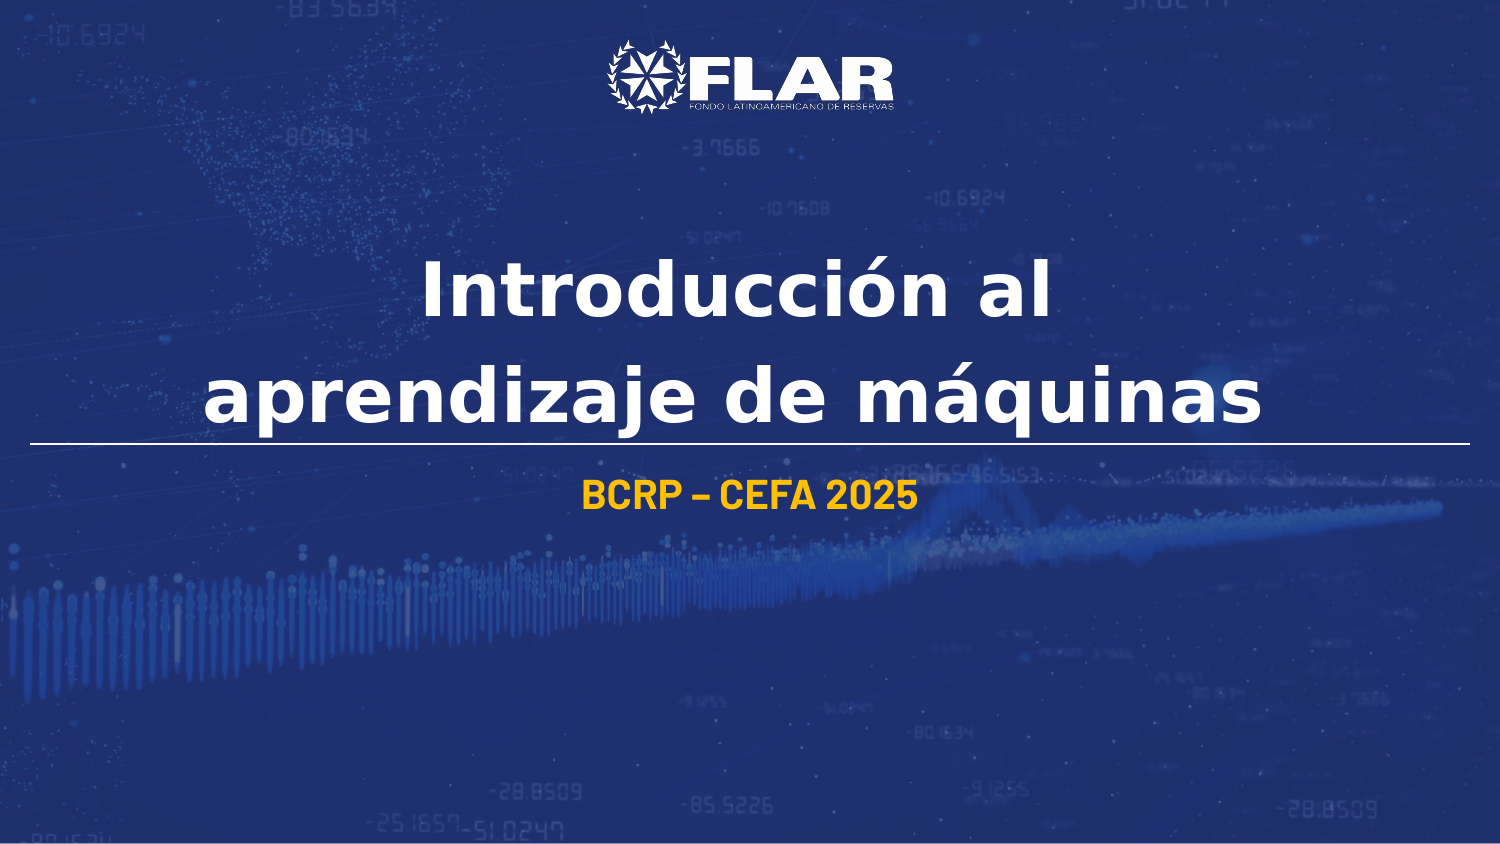

Introducción al
aprendizaje de máquinas
BCRP – CEFA 2025